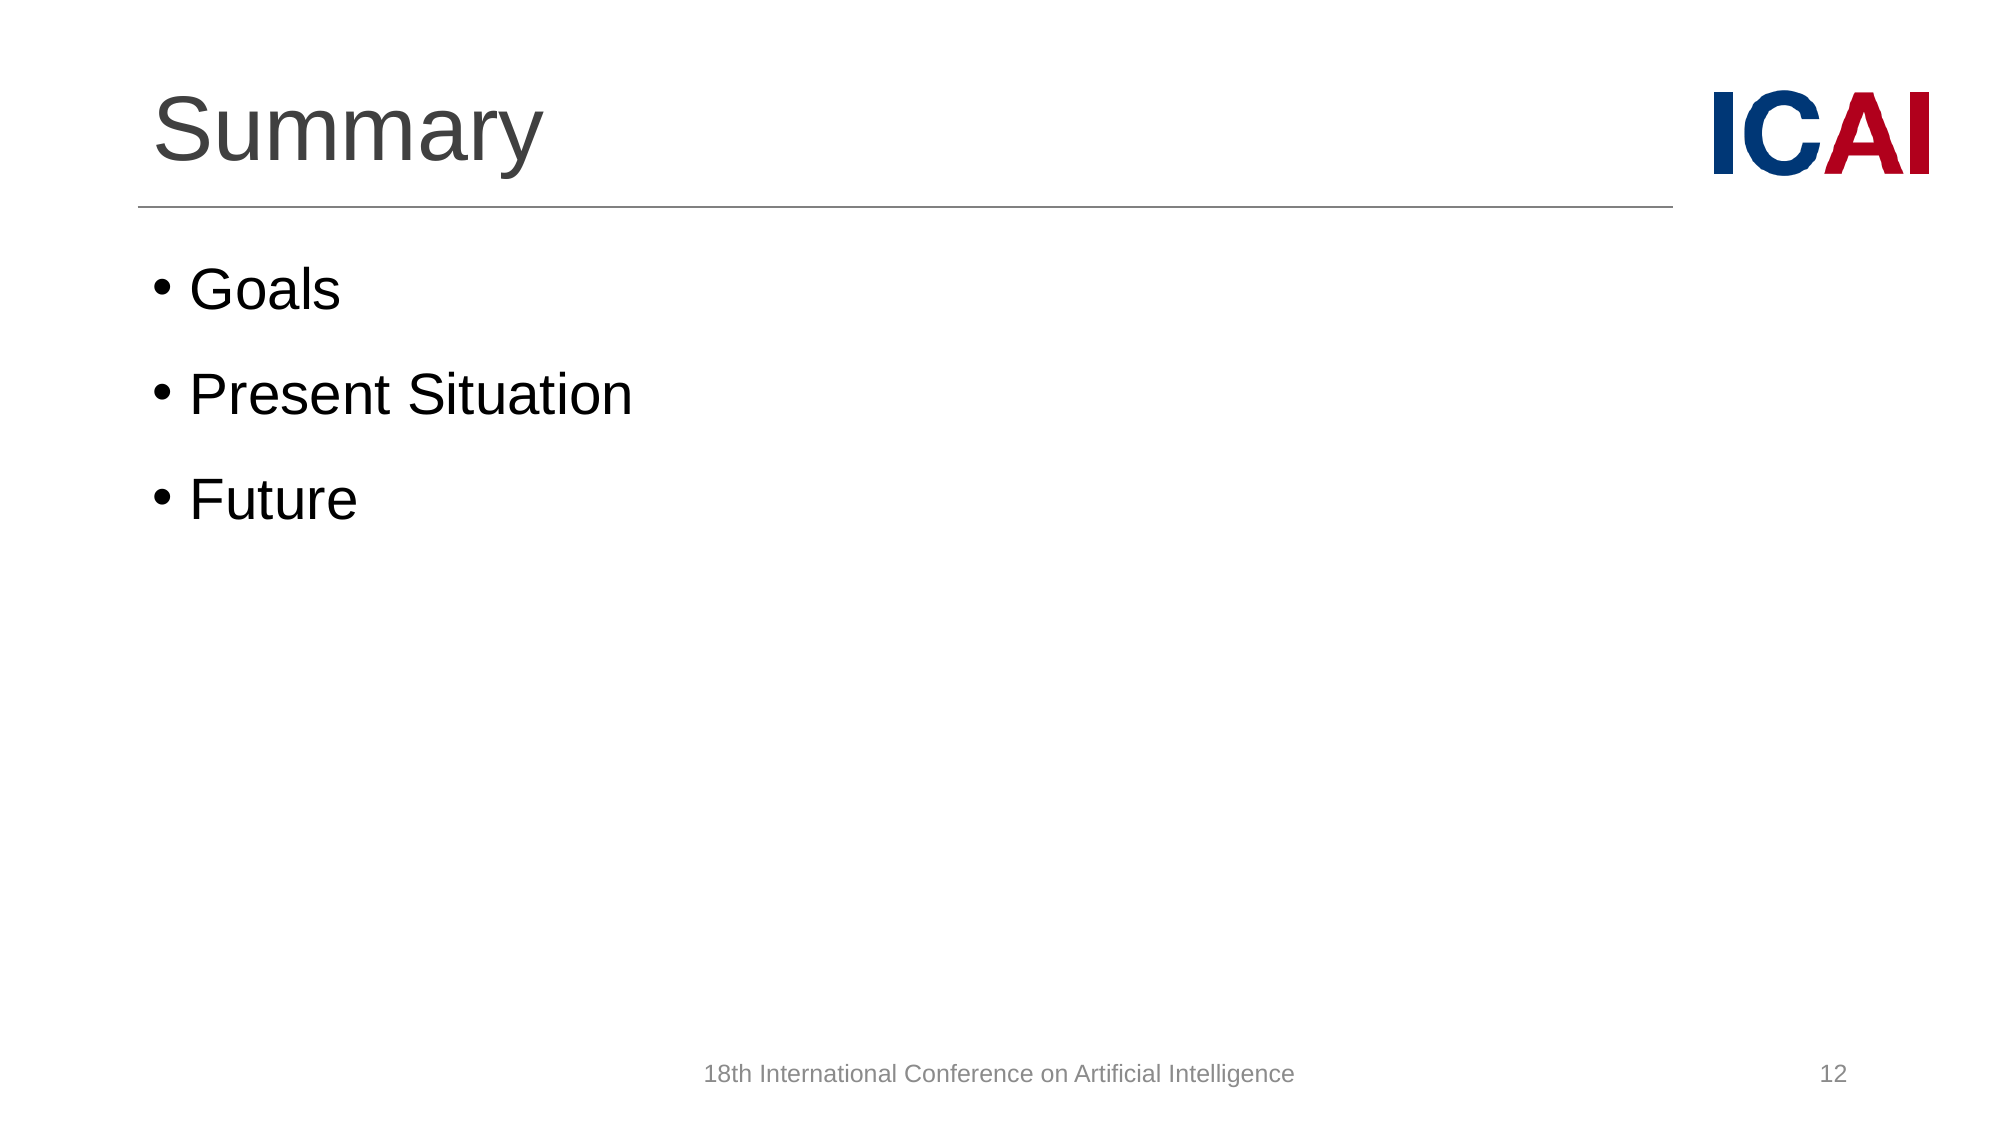

# Summary
Goals
Present Situation
Future
18th International Conference on Artificial Intelligence
12